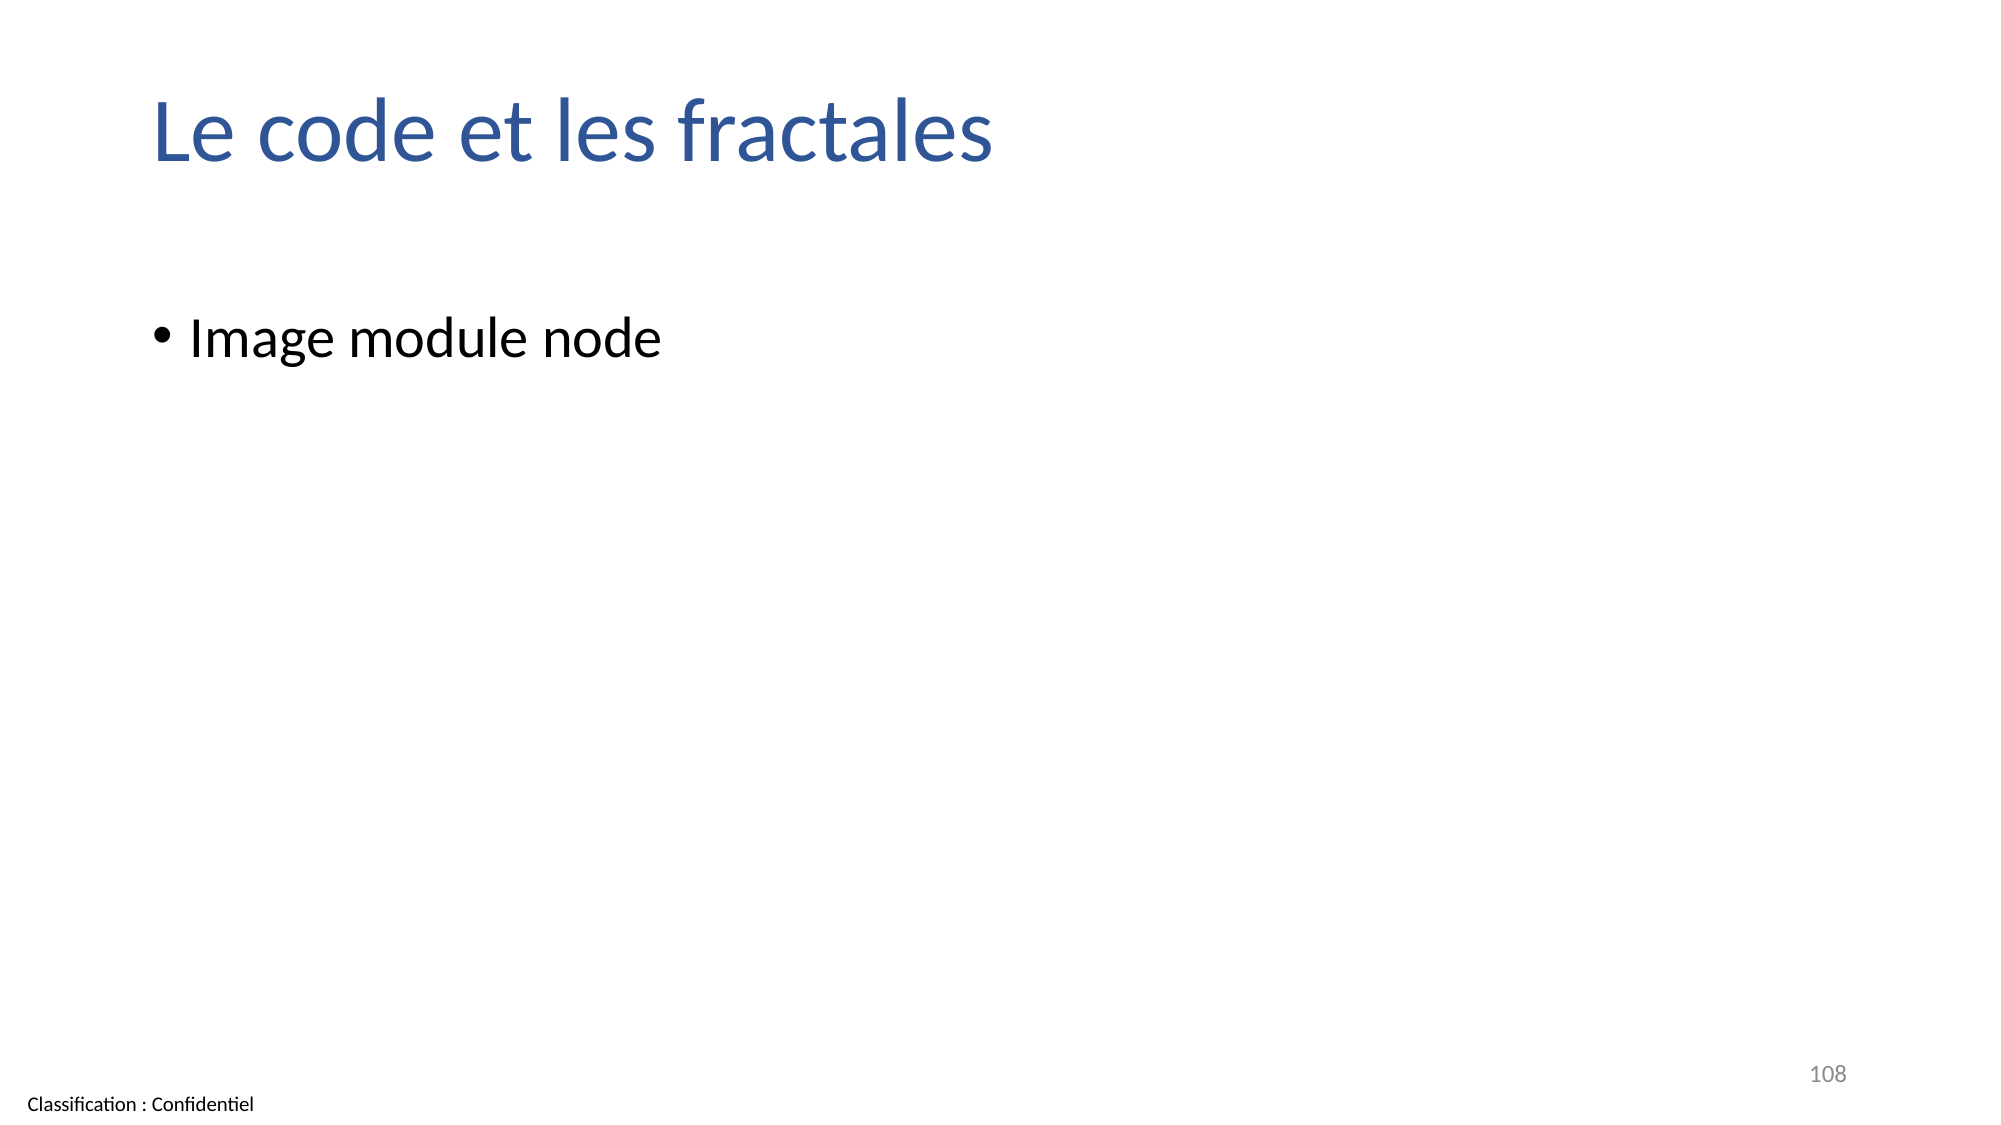

# Le code et les fractales
Image module node
108